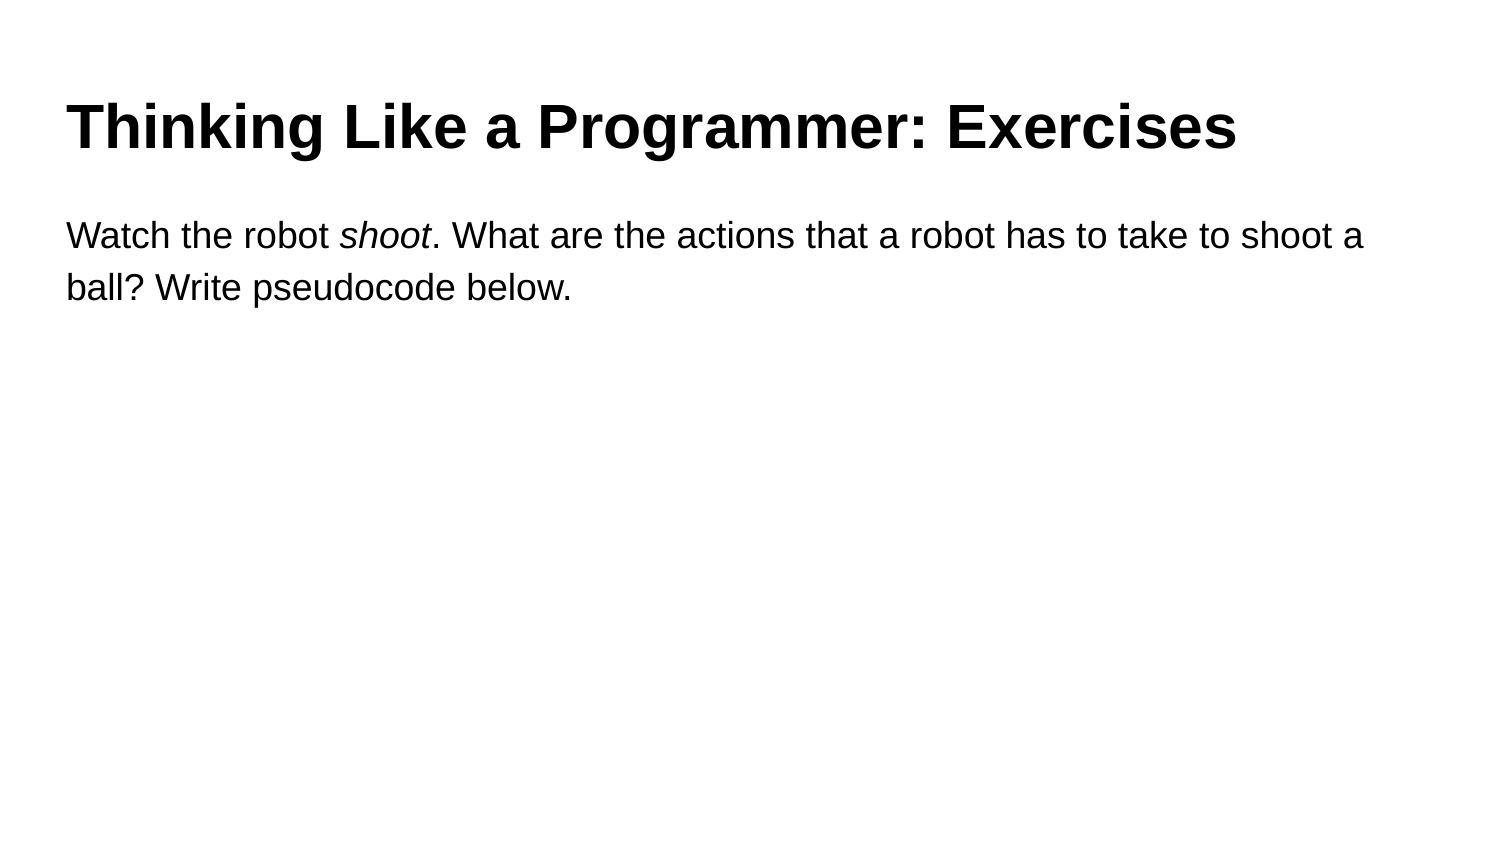

# Thinking Like a Programmer: Exercises
Watch the robot shoot. What are the actions that a robot has to take to shoot a ball? Write pseudocode below.